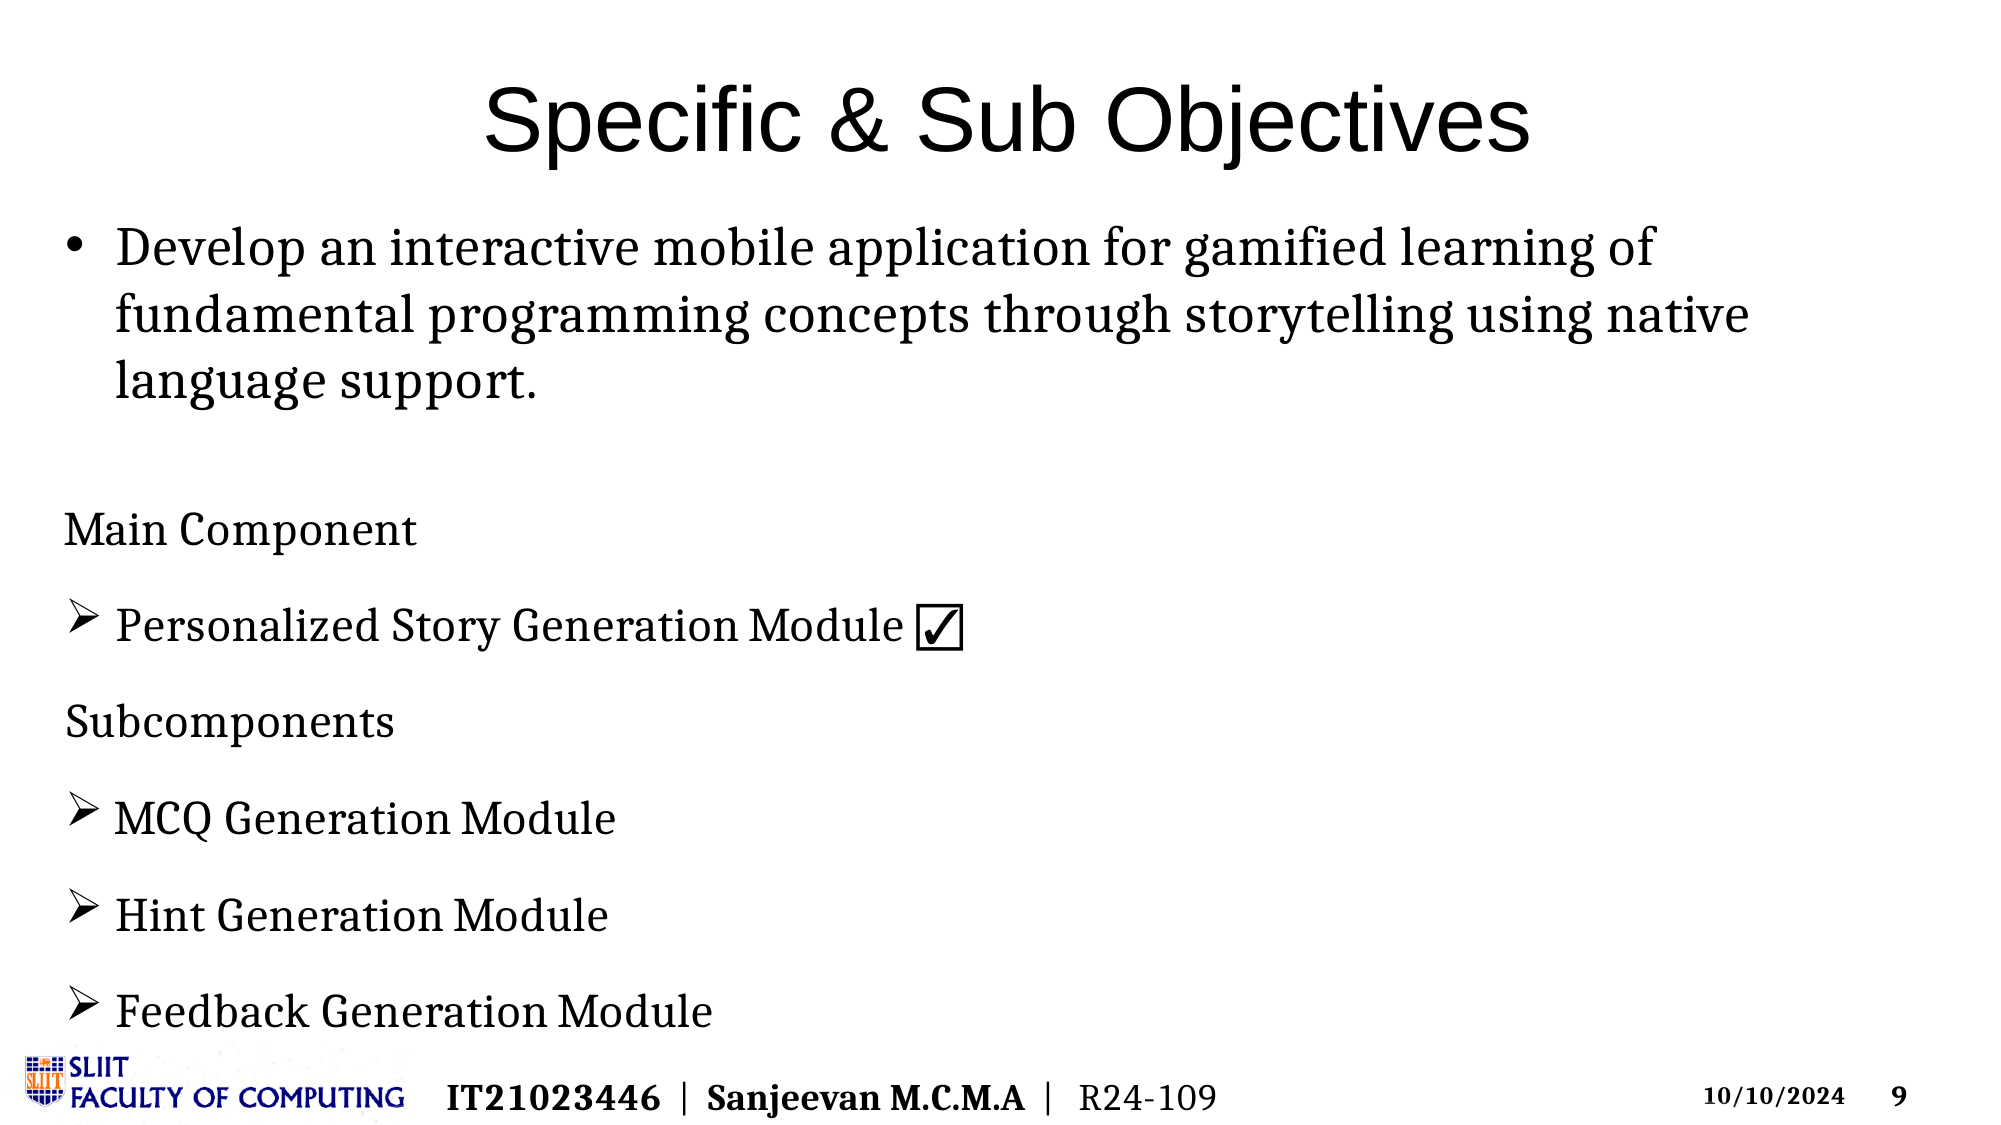

# Specific & Sub Objectives
Develop an interactive mobile application for gamified learning of fundamental programming concepts through storytelling using native language support.

Main Component
Personalized Story Generation Module ☑️
Subcomponents
MCQ Generation Module
Hint Generation Module
Feedback Generation Module
IT21023446  |  Sanjeevan M.C.M.A  |   R24-109